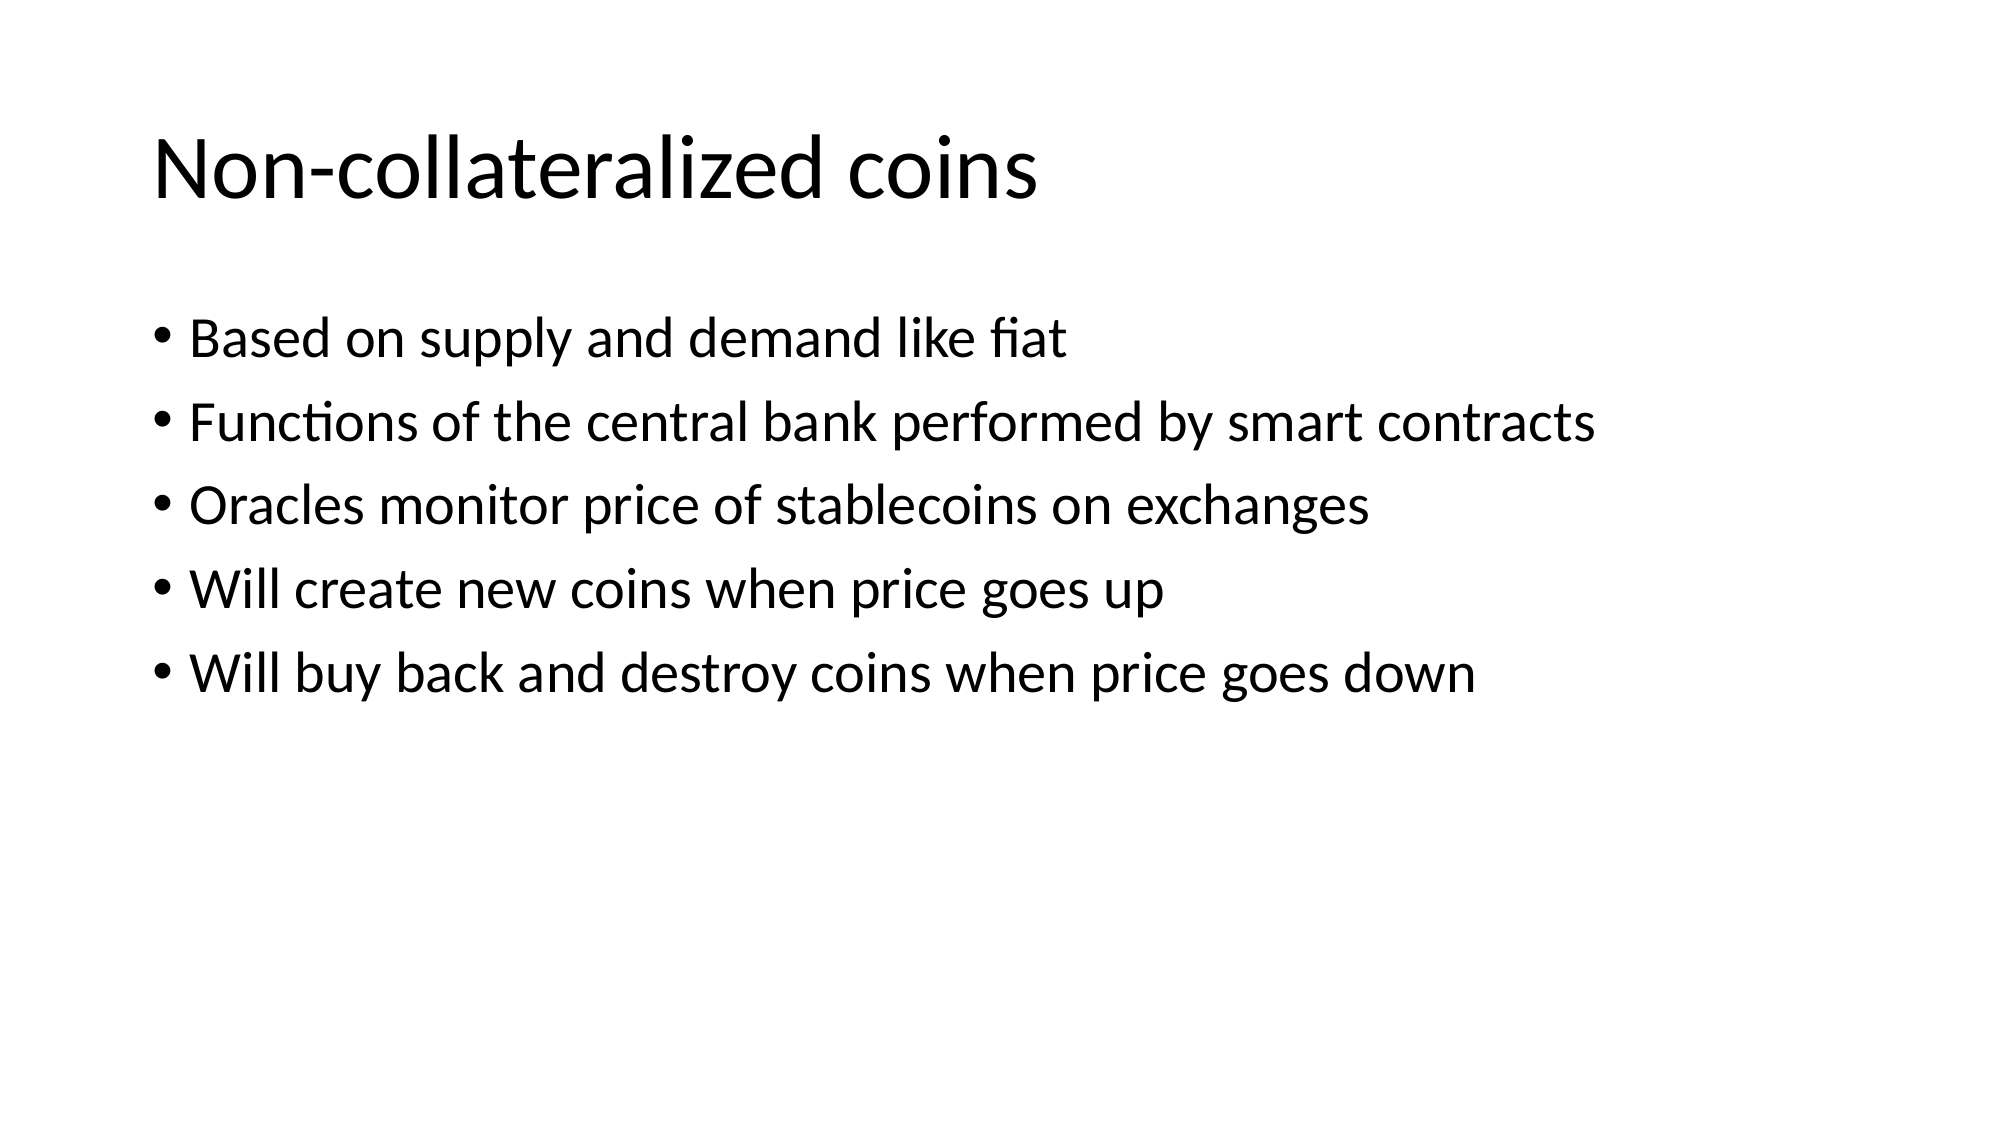

# Non-collateralized coins
Based on supply and demand like fiat
Functions of the central bank performed by smart contracts
Oracles monitor price of stablecoins on exchanges
Will create new coins when price goes up
Will buy back and destroy coins when price goes down